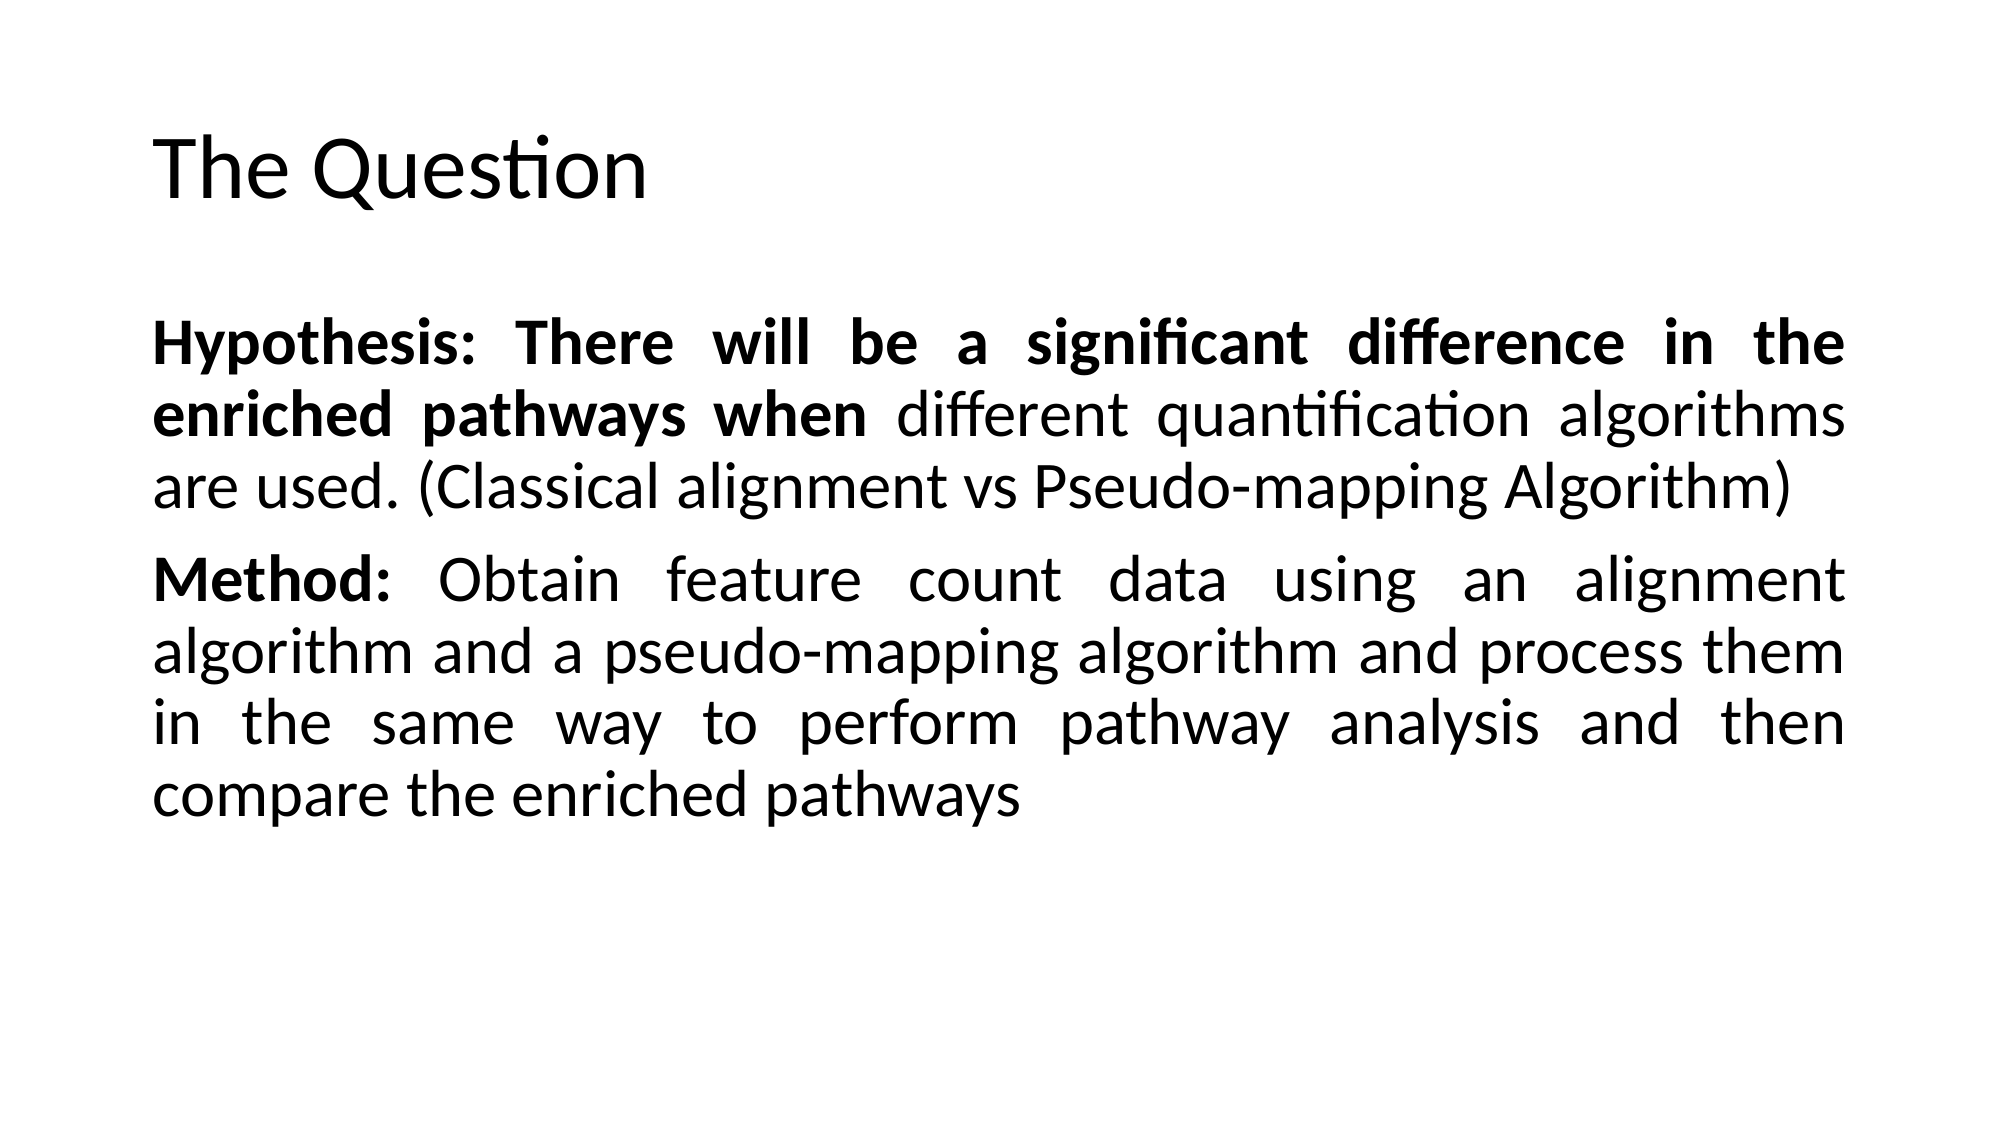

# The Question
Hypothesis: There will be a significant difference in the enriched pathways when different quantification algorithms are used. (Classical alignment vs Pseudo-mapping Algorithm)
Method: Obtain feature count data using an alignment algorithm and a pseudo-mapping algorithm and process them in the same way to perform pathway analysis and then compare the enriched pathways